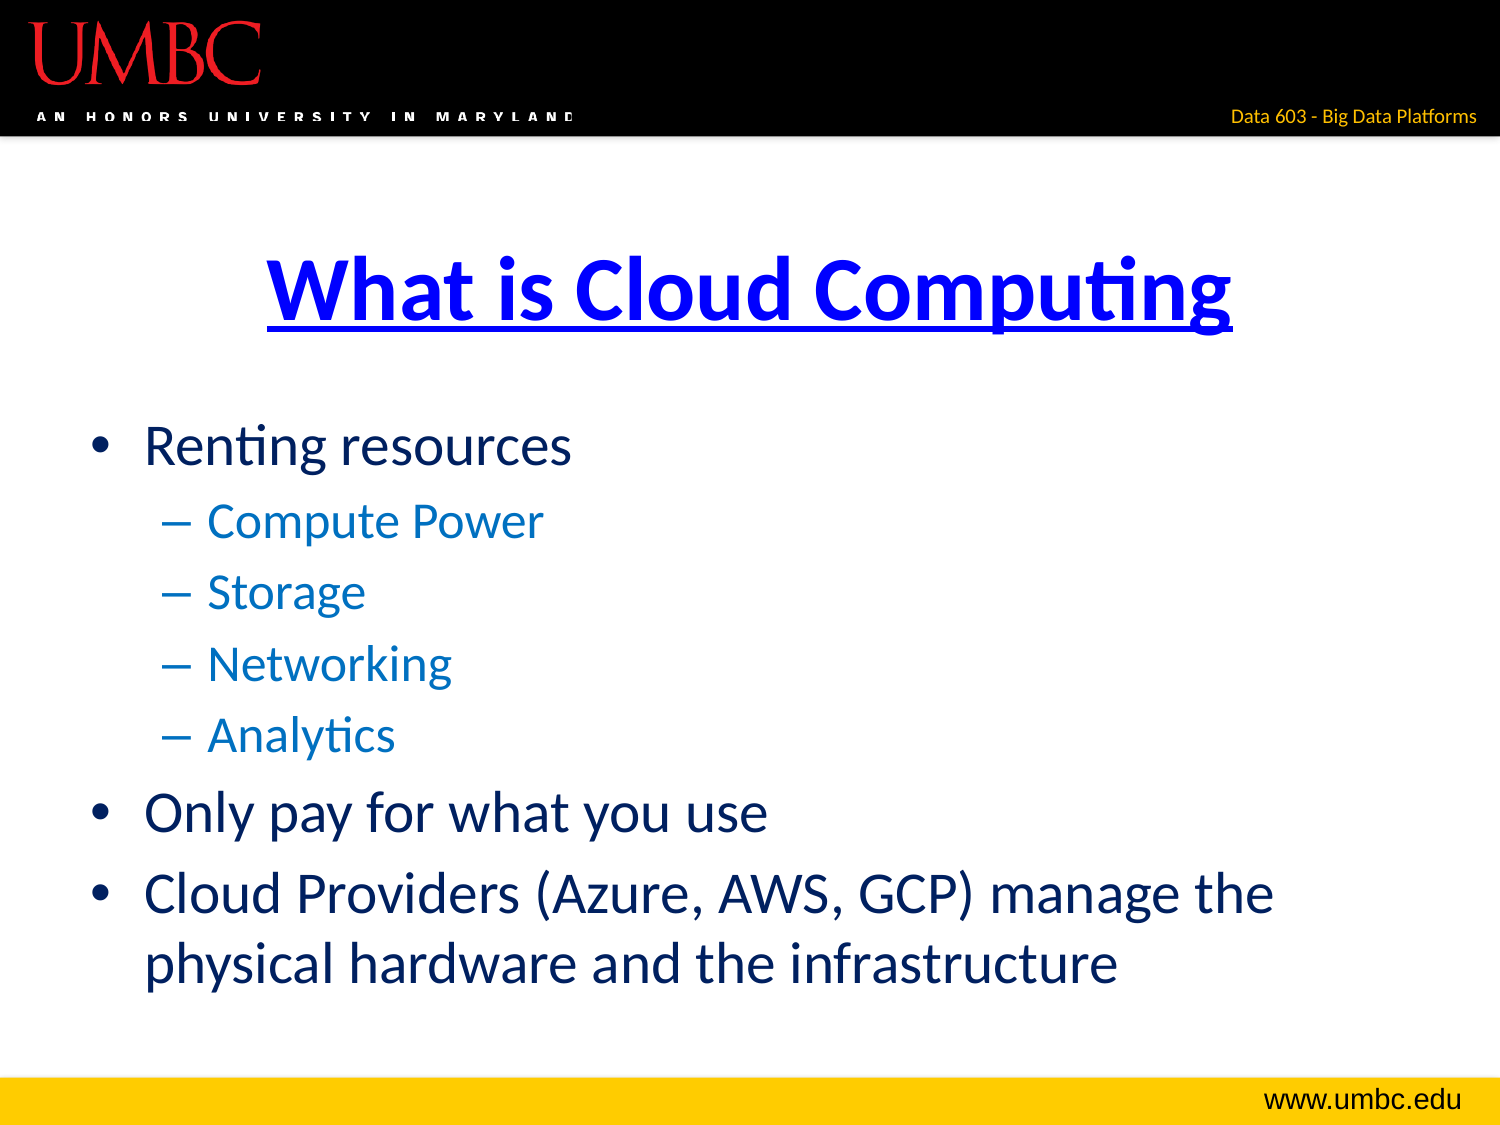

# What is Cloud Computing
Renting resources
Compute Power
Storage
Networking
Analytics
Only pay for what you use
Cloud Providers (Azure, AWS, GCP) manage the physical hardware and the infrastructure